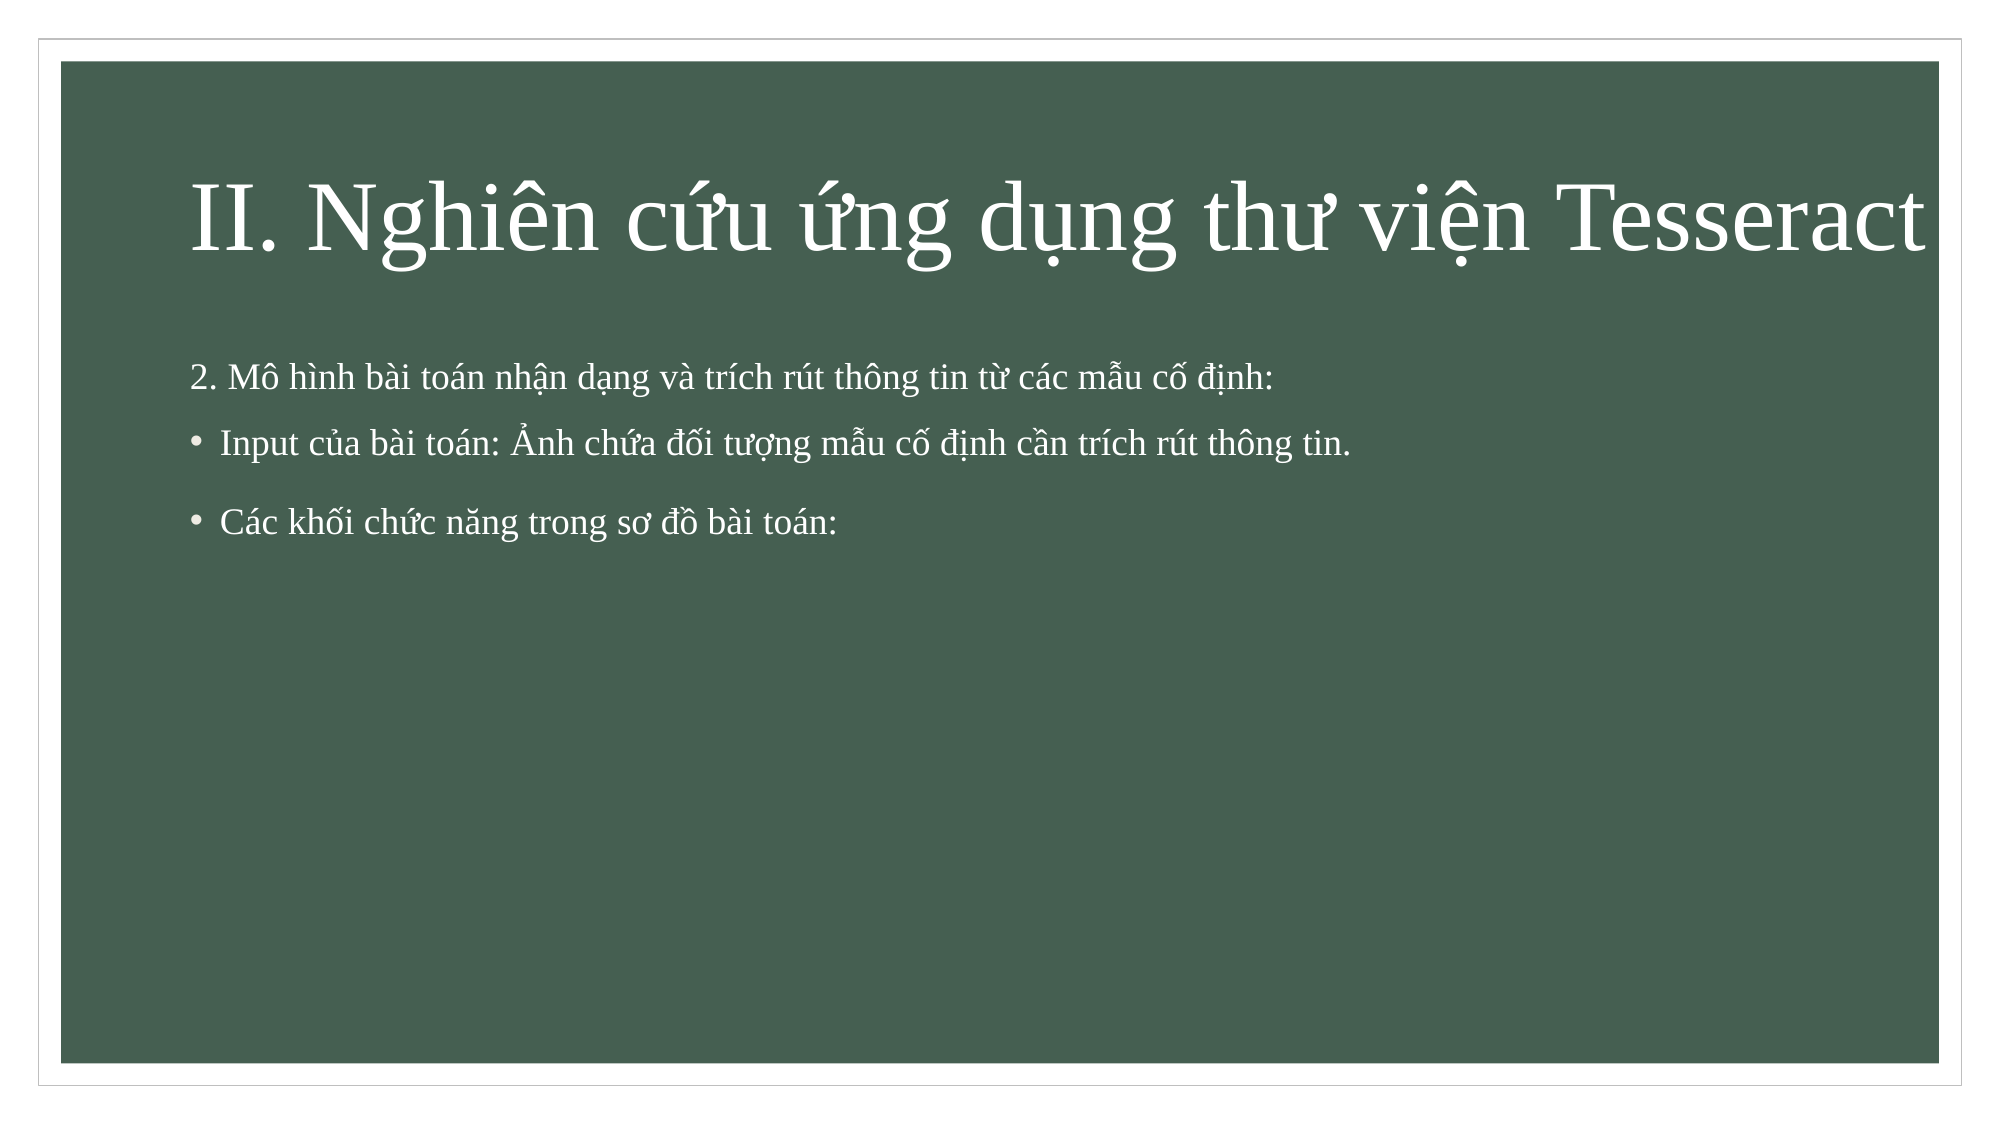

# II. Nghiên cứu ứng dụng thư viện Tesseract
2. Mô hình bài toán nhận dạng và trích rút thông tin từ các mẫu cố định:
Input của bài toán: Ảnh chứa đối tượng mẫu cố định cần trích rút thông tin.
Các khối chức năng trong sơ đồ bài toán: